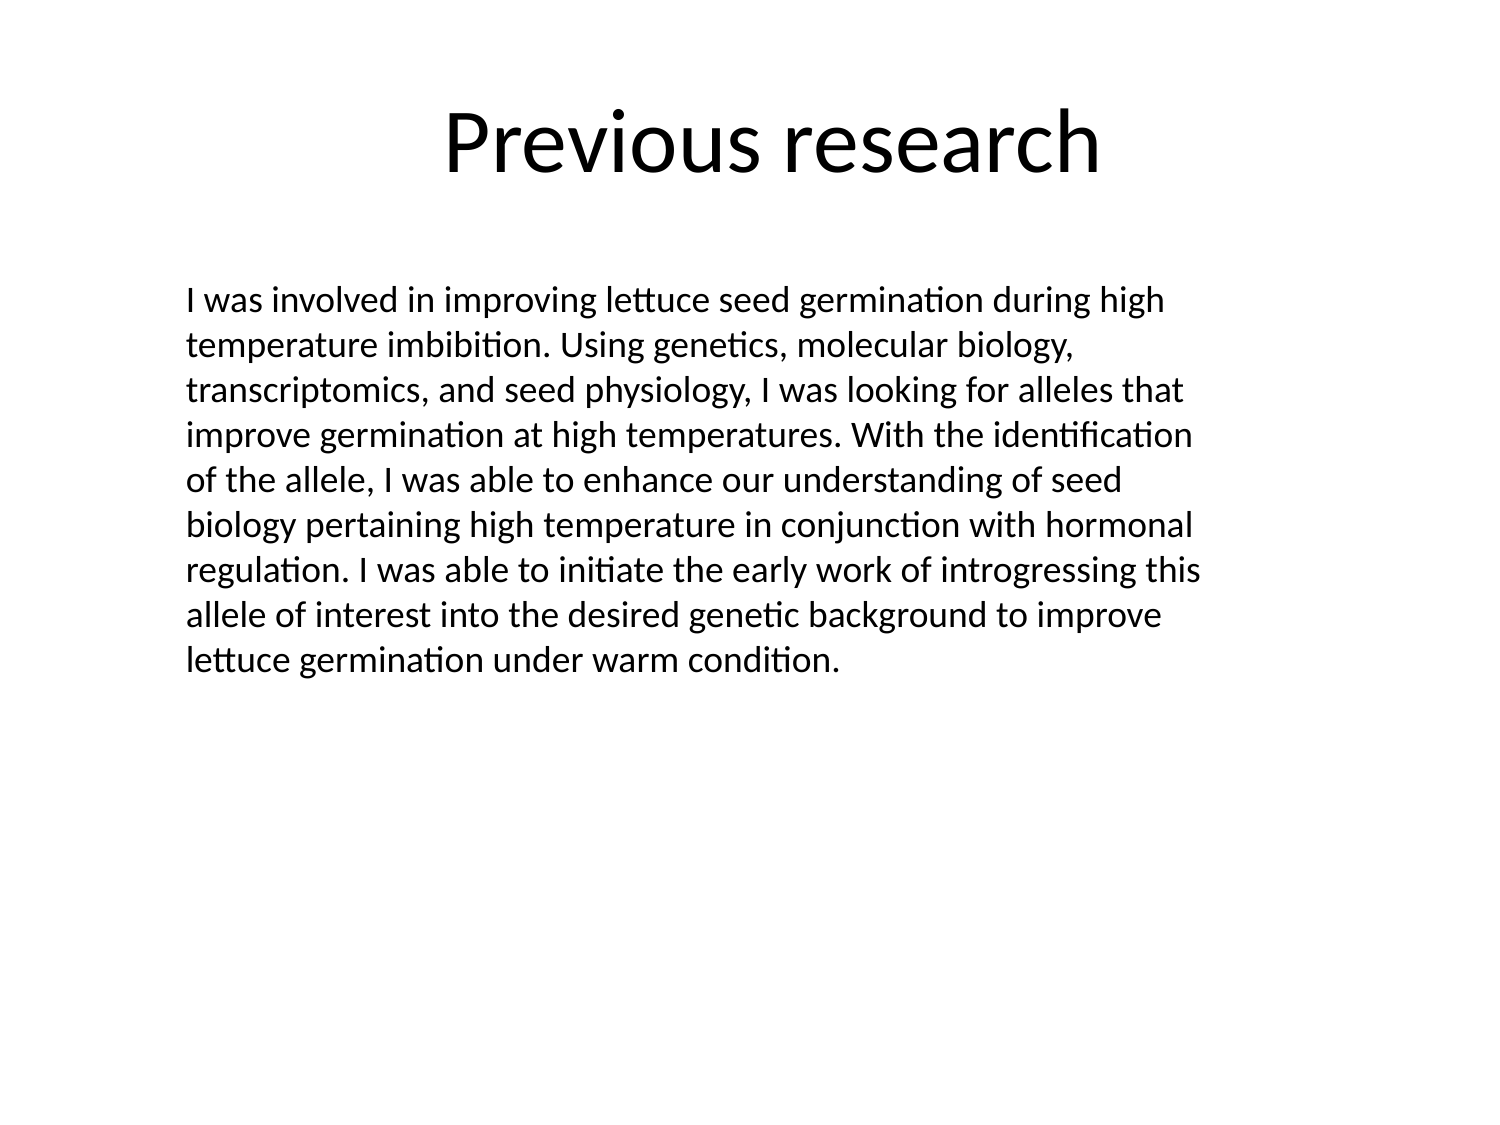

# Previous research
I was involved in improving lettuce seed germination during high temperature imbibition. Using genetics, molecular biology, transcriptomics, and seed physiology, I was looking for alleles that improve germination at high temperatures. With the identification of the allele, I was able to enhance our understanding of seed biology pertaining high temperature in conjunction with hormonal regulation. I was able to initiate the early work of introgressing this allele of interest into the desired genetic background to improve lettuce germination under warm condition.